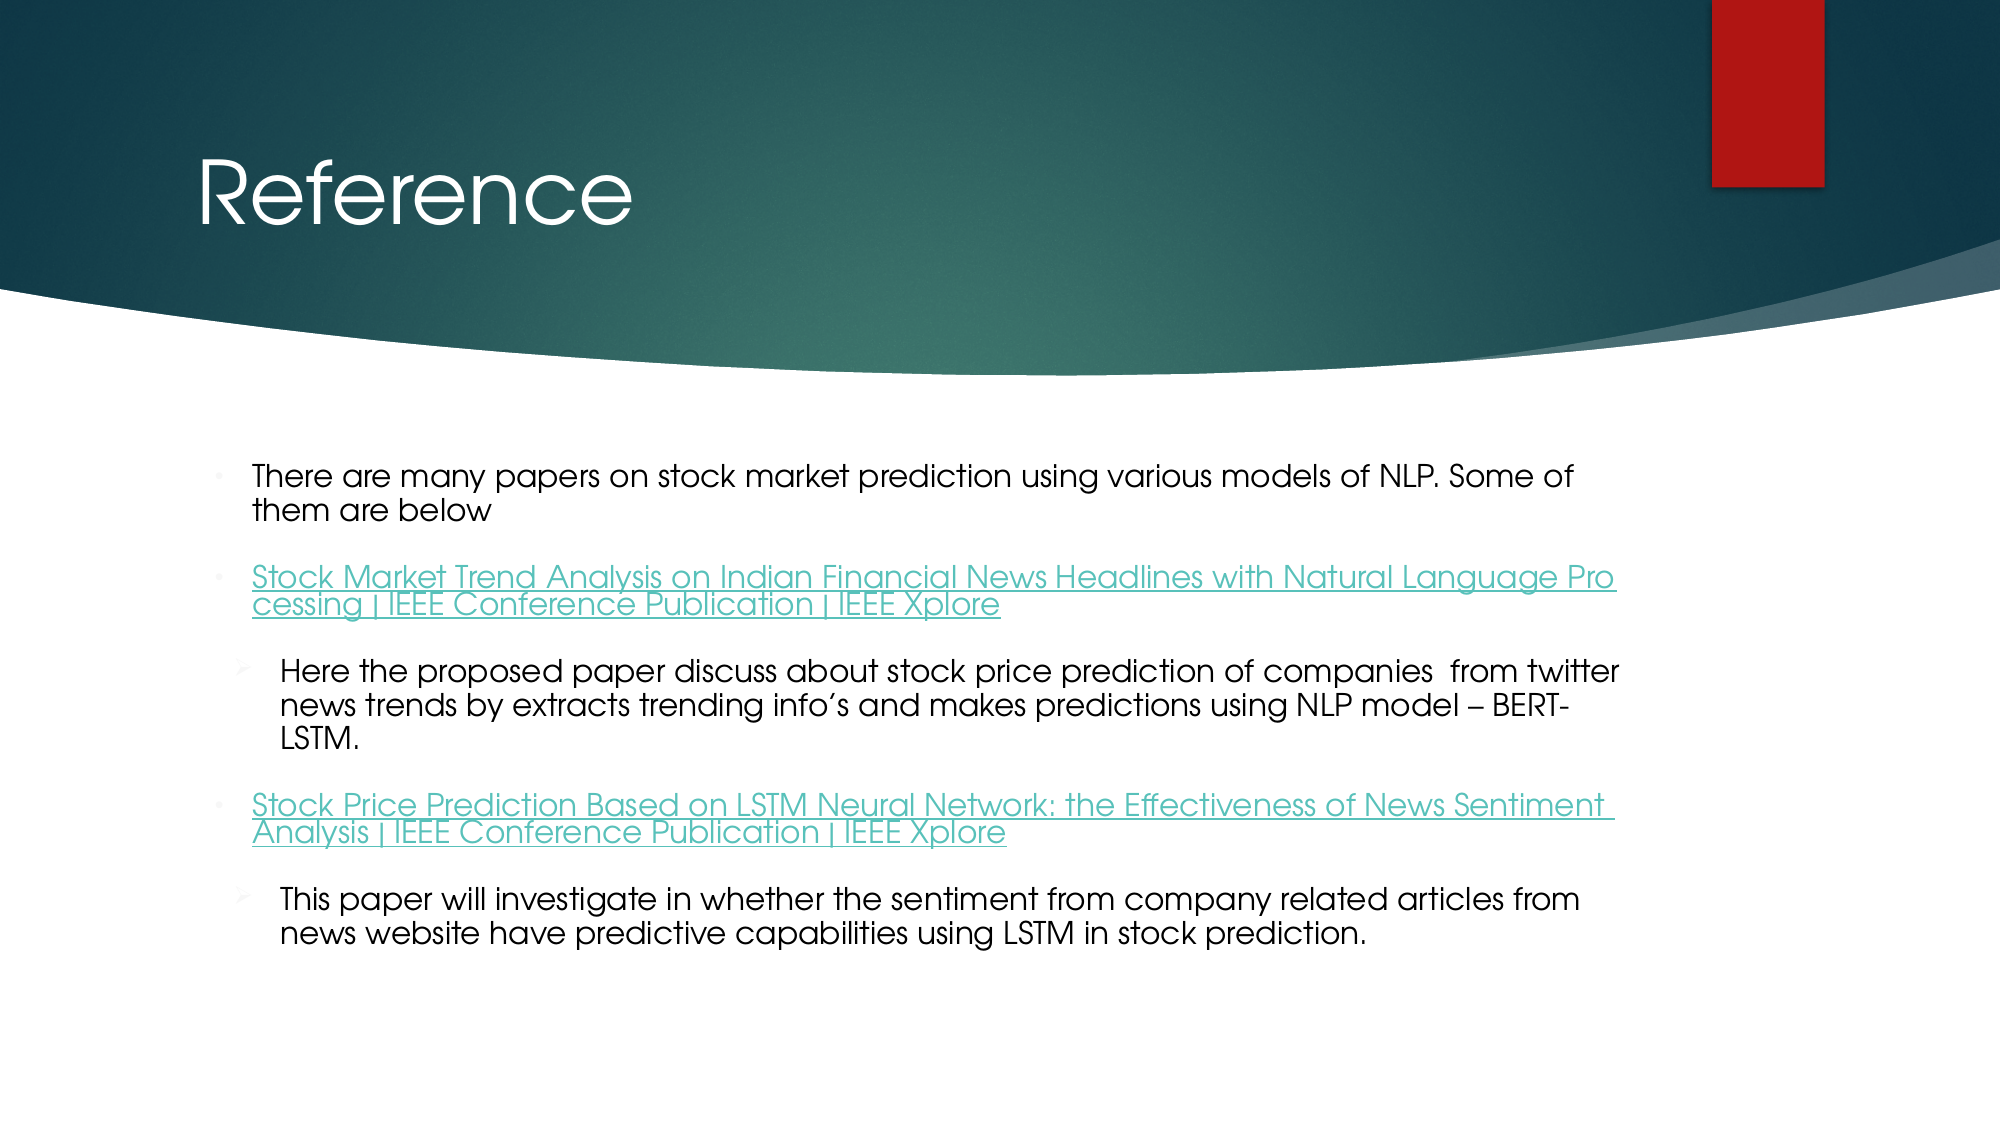

# Reference

There are many papers on stock market prediction using various models of NLP. Some of them are below
Stock Market Trend Analysis on Indian Financial News Headlines with Natural Language Processing | IEEE Conference Publication | IEEE Xplore
Here the proposed paper discuss about stock price prediction of companies  from twitter news trends by extracts trending info’s and makes predictions using NLP model – BERT-LSTM.
Stock Price Prediction Based on LSTM Neural Network: the Effectiveness of News Sentiment Analysis | IEEE Conference Publication | IEEE Xplore
This paper will investigate in whether the sentiment from company related articles from news website have predictive capabilities using LSTM in stock prediction.